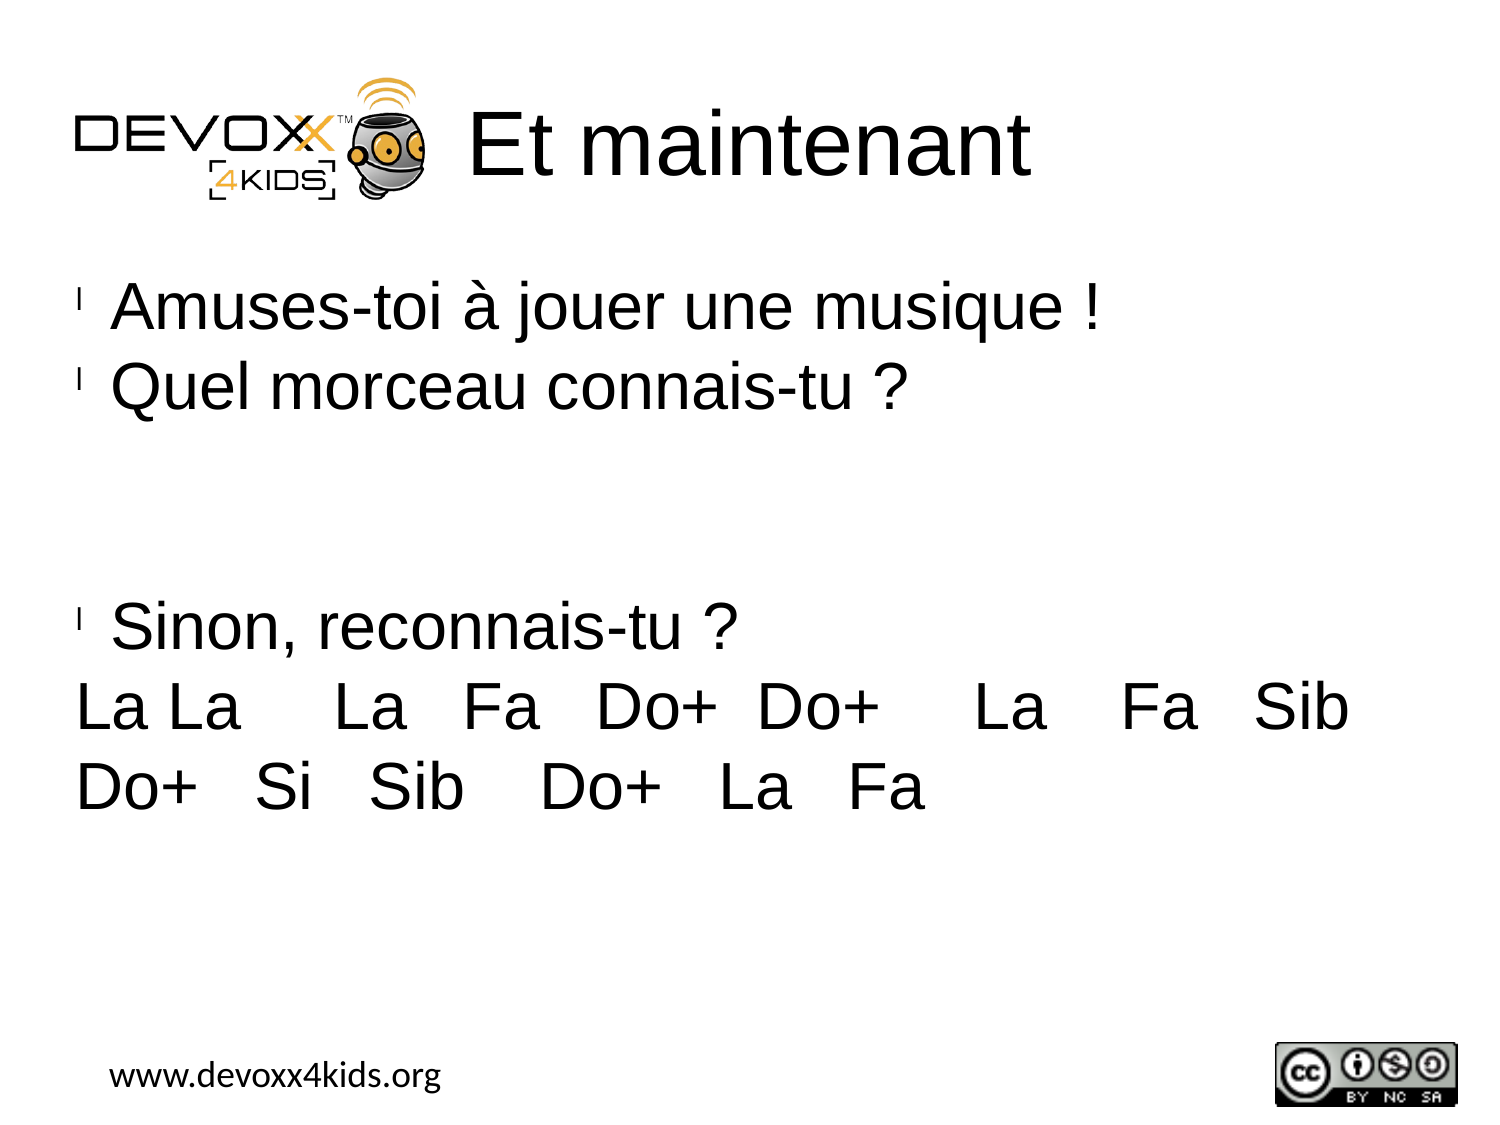

Et maintenant
Amuses-toi à jouer une musique !
Quel morceau connais-tu ?

Sinon, reconnais-tu ?
La La     La   Fa   Do+  Do+     La    Fa   Sib   Do+   Si   Sib    Do+   La   Fa